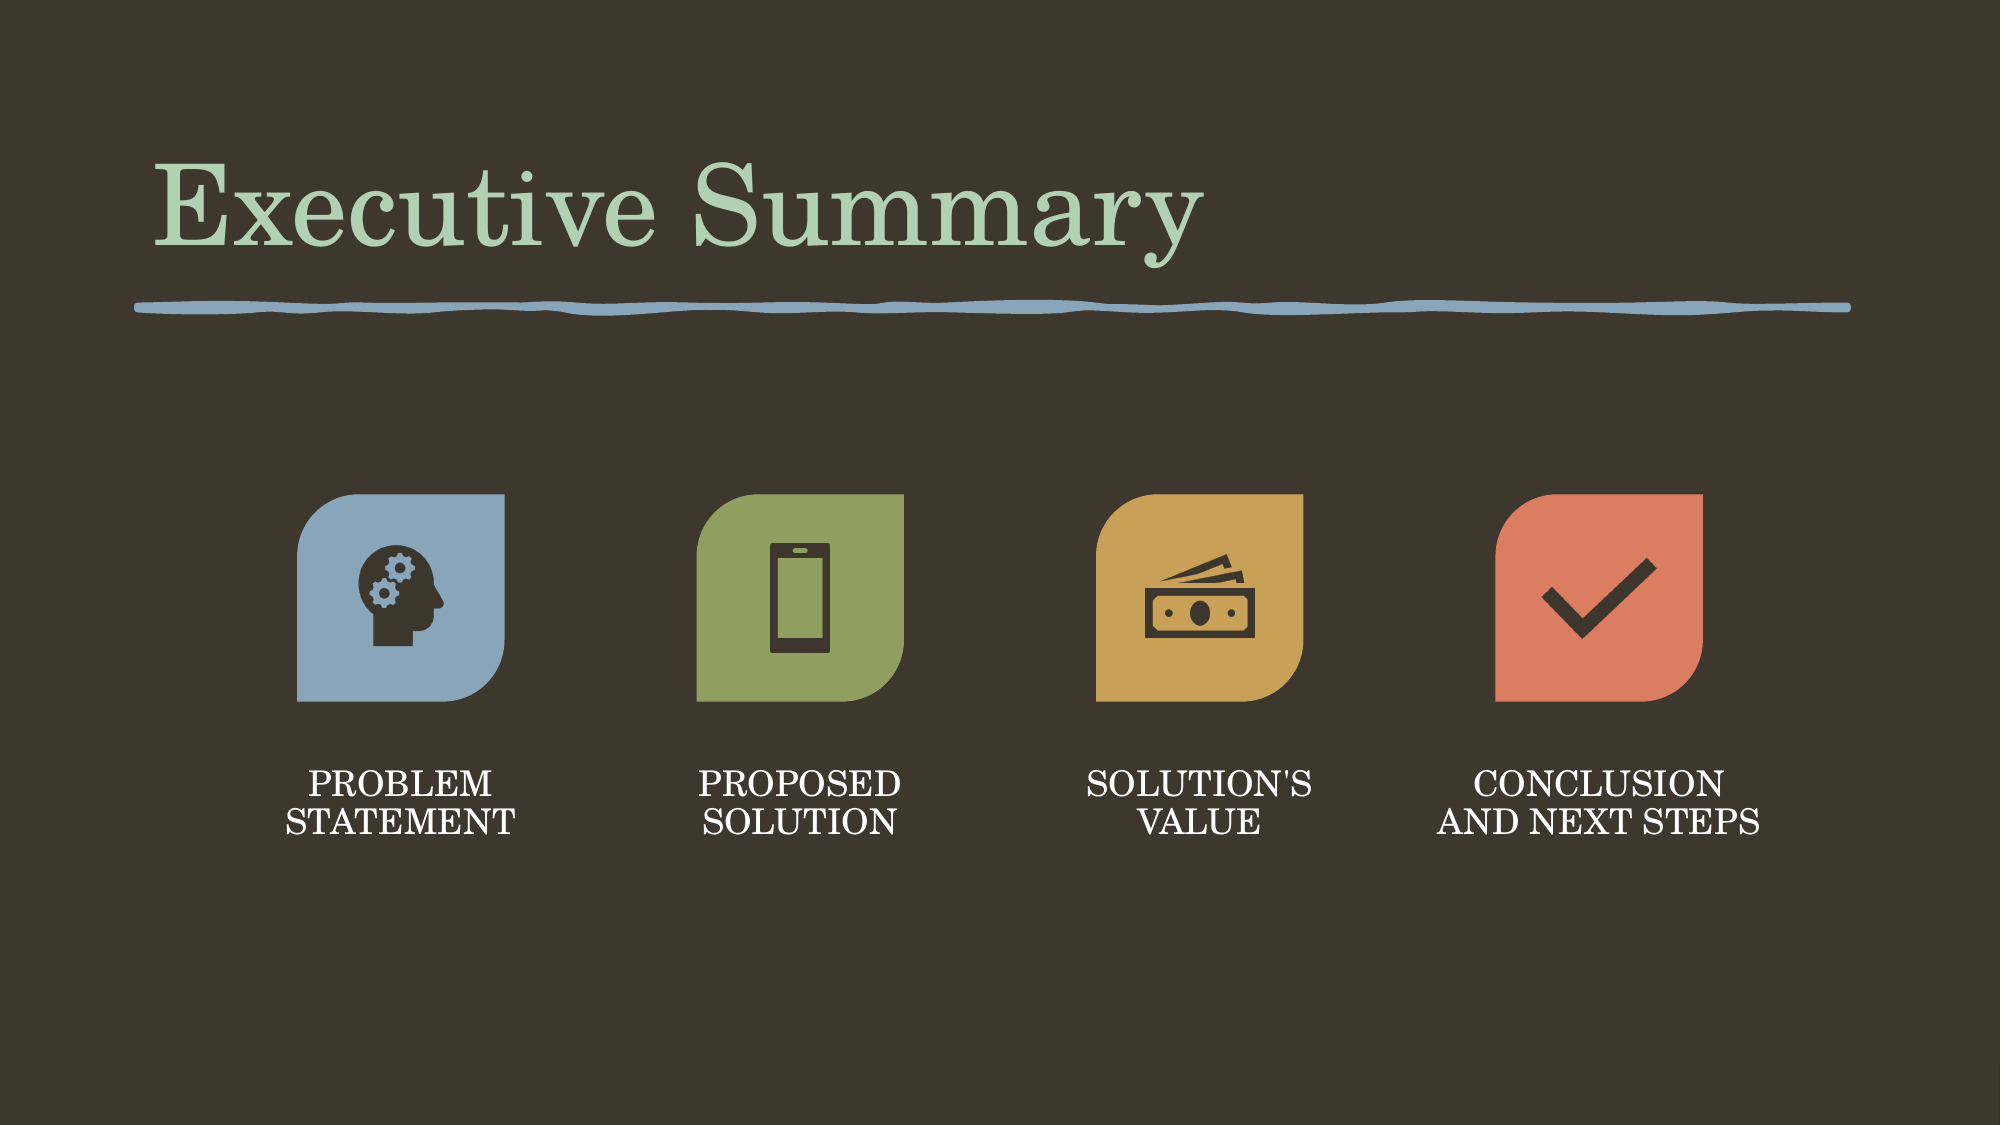

# Executive Summary

Problem Statement
Proposed Solution
Solution's Value
Conclusion and Next Steps